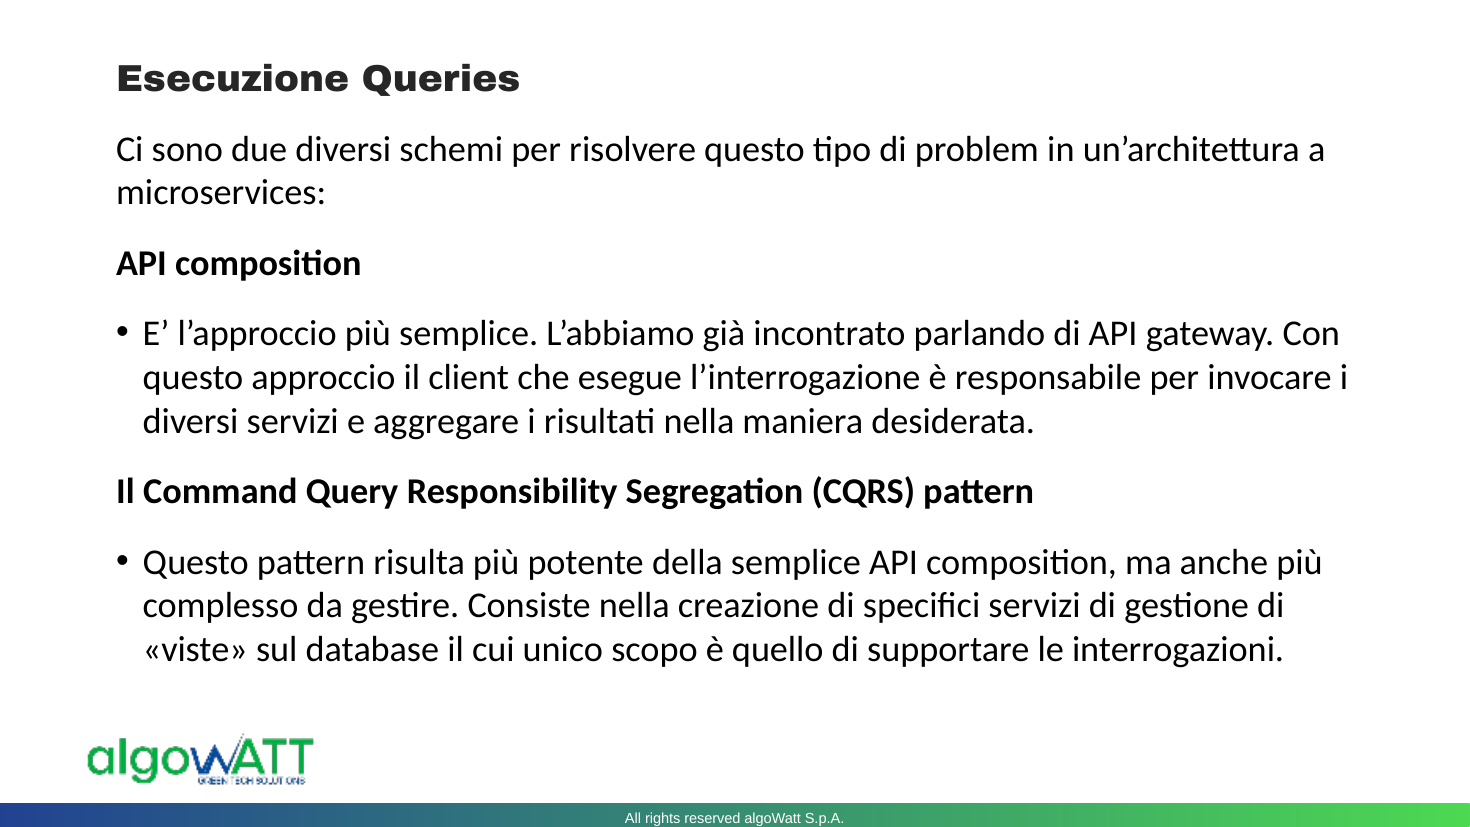

# Esecuzione Queries
Ci sono due diversi schemi per risolvere questo tipo di problem in un’architettura a microservices:
API composition
E’ l’approccio più semplice. L’abbiamo già incontrato parlando di API gateway. Con questo approccio il client che esegue l’interrogazione è responsabile per invocare i diversi servizi e aggregare i risultati nella maniera desiderata.
Il Command Query Responsibility Segregation (CQRS) pattern
Questo pattern risulta più potente della semplice API composition, ma anche più complesso da gestire. Consiste nella creazione di specifici servizi di gestione di «viste» sul database il cui unico scopo è quello di supportare le interrogazioni.
All rights reserved algoWatt S.p.A.